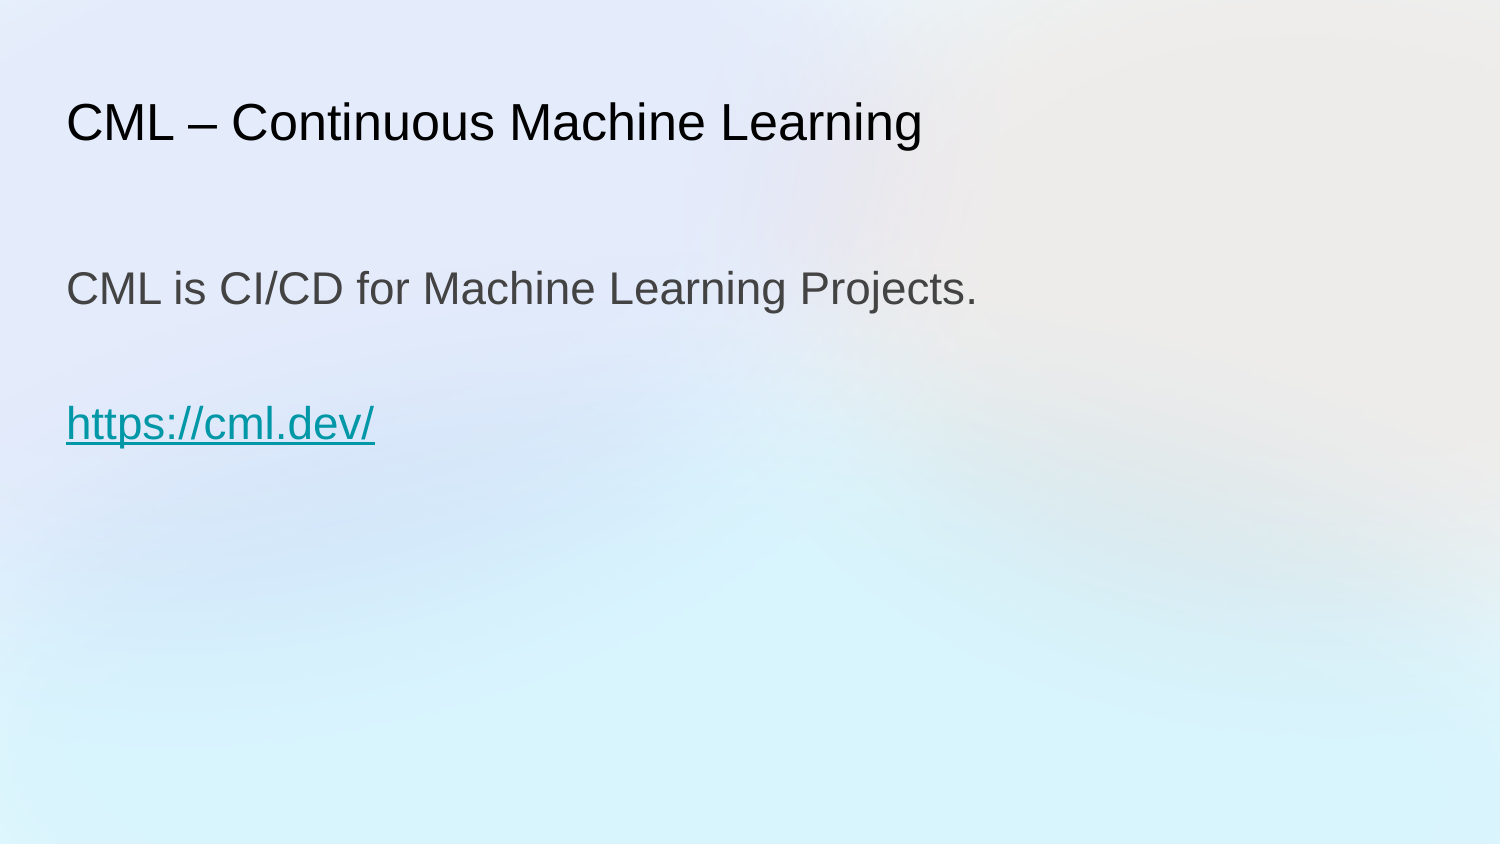

# CML – Continuous Machine Learning
CML is CI/CD for Machine Learning Projects.
https://cml.dev/